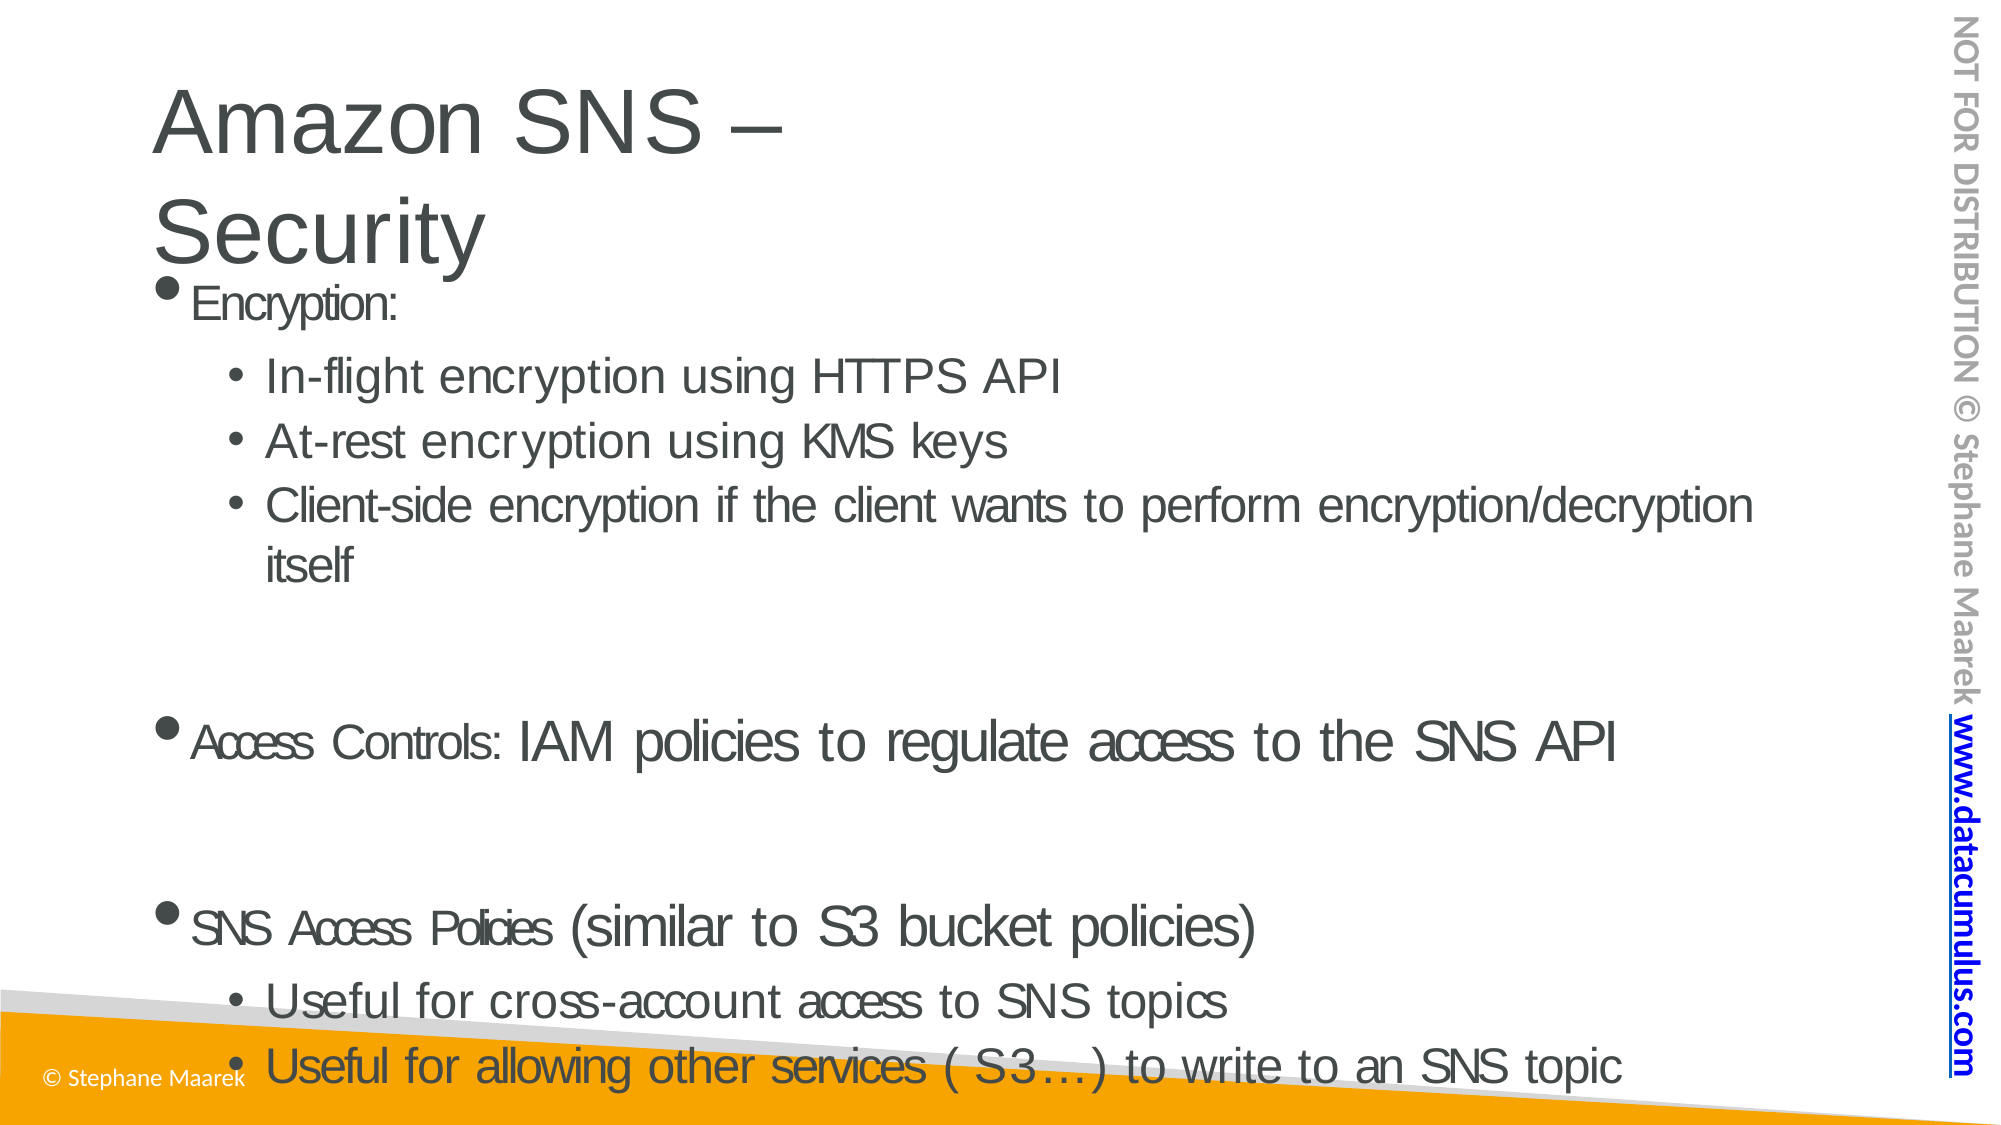

NOT FOR DISTRIBUTION © Stephane Maarek www.datacumulus.com
# Amazon SNS – Security
Encryption:
In-flight encryption using HTTPS API
At-rest encryption using KMS keys
Client-side encryption if the client wants to perform encryption/decryption itself

Access Controls: IAM policies to regulate access to the SNS API

SNS Access Policies (similar to S3 bucket policies)
Useful for cross-account access to SNS topics
Useful for allowing other services ( S3…) to write to an SNS topic
© Stephane Maarek